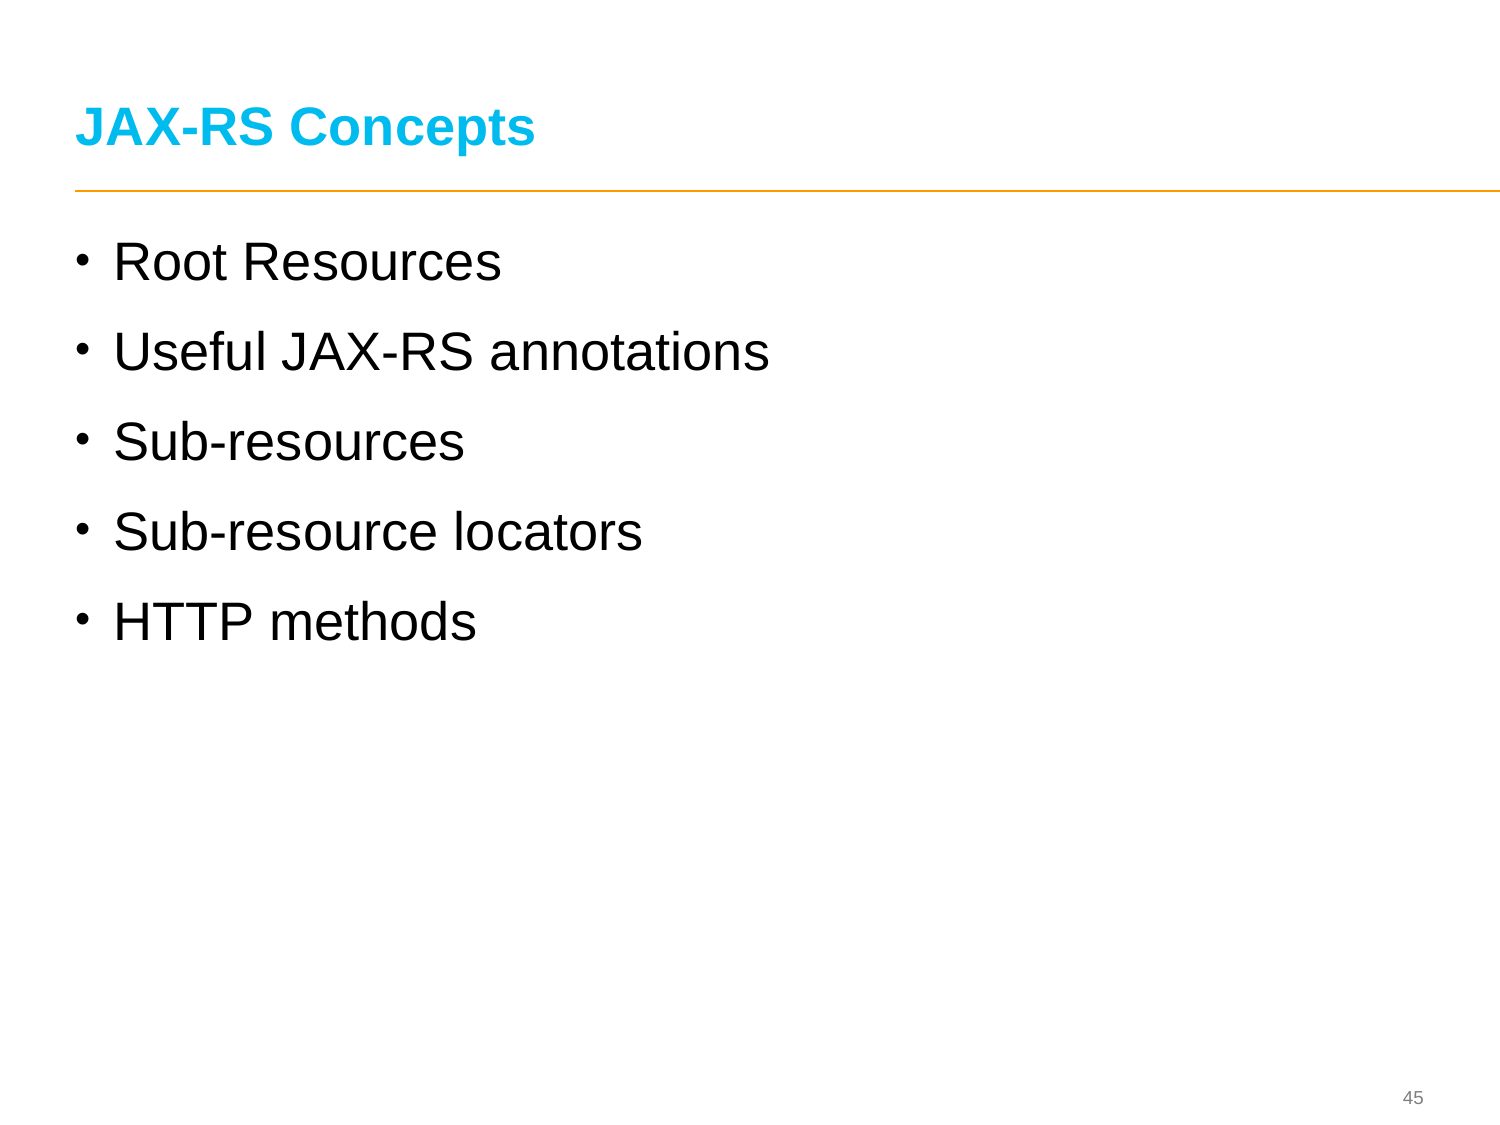

# JAX-RS Concepts
Root Resources
Useful JAX-RS annotations
Sub-resources
Sub-resource locators
HTTP methods